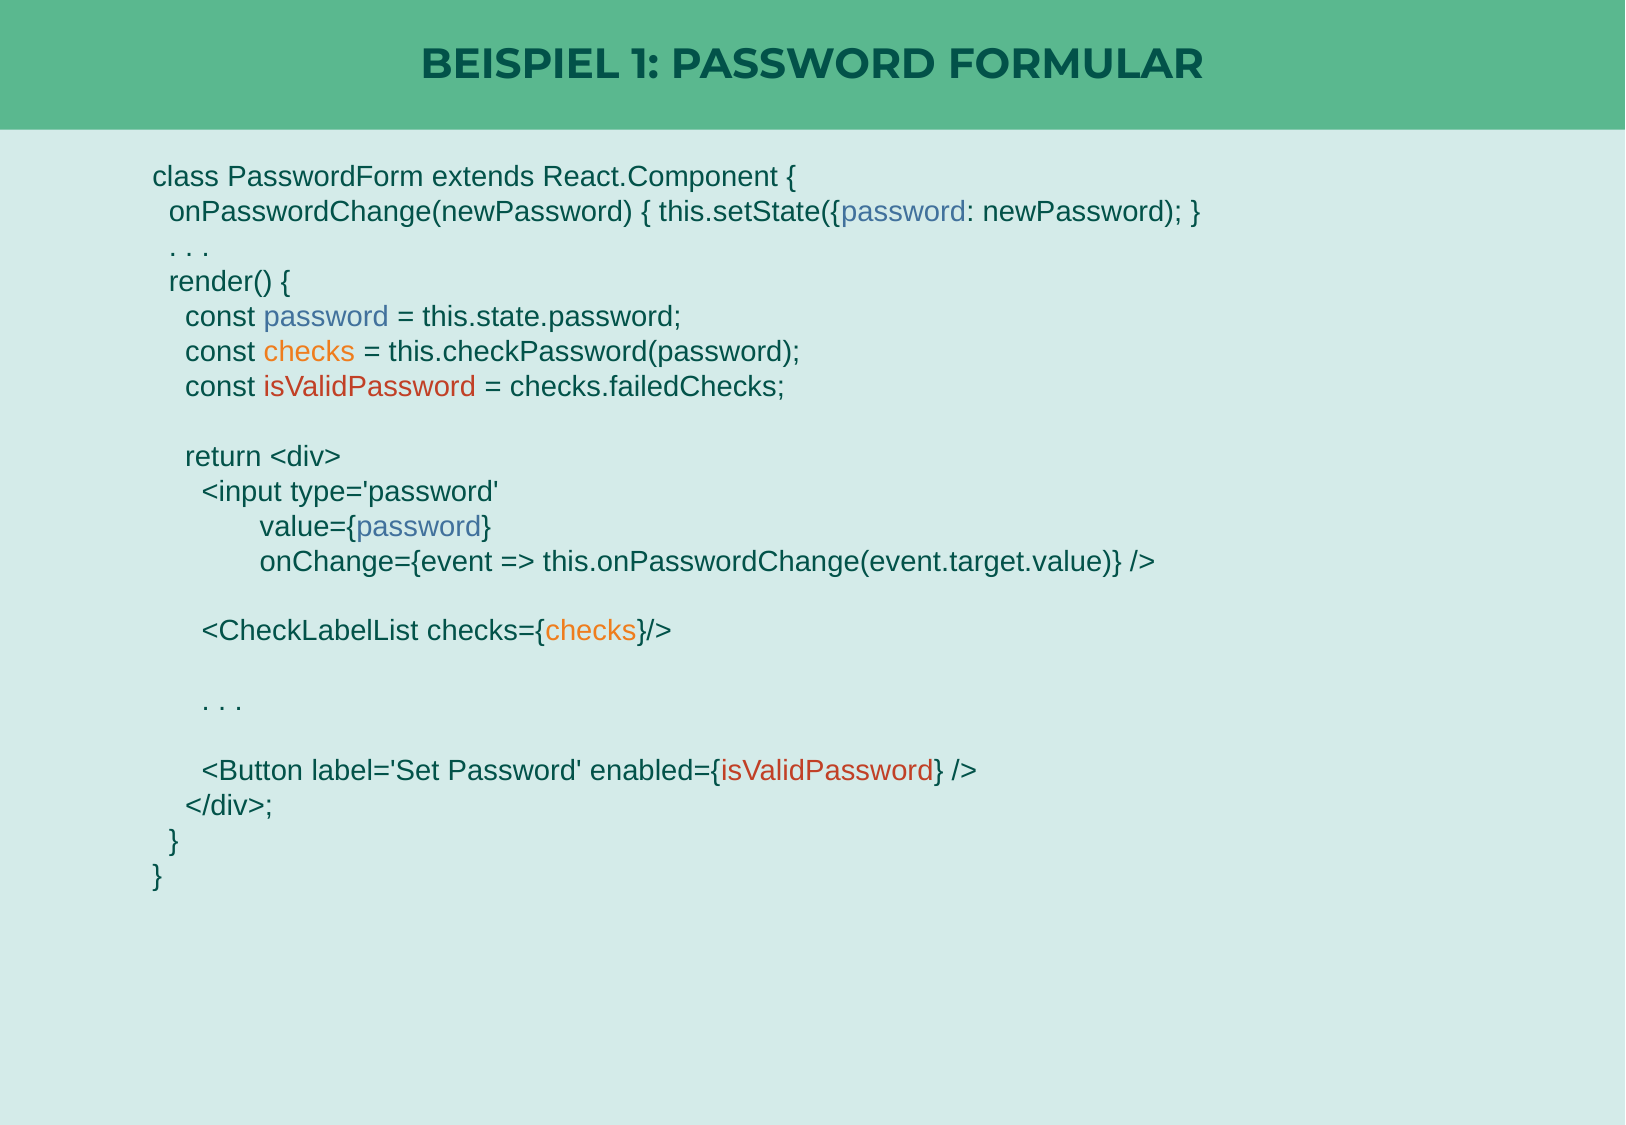

# Beispiel 1: Password Formular
class PasswordForm extends React.Component {
  onPasswordChange(newPassword) { this.setState({password: newPassword); }
  . . .
  render() {
    const password = this.state.password;
    const checks = this.checkPassword(password);
    const isValidPassword = checks.failedChecks;

    return <div>
      <input type='password'
             value={password}
             onChange={event => this.onPasswordChange(event.target.value)} />

      <CheckLabelList checks={checks}/>

      . . .

      <Button label='Set Password' enabled={isValidPassword} />
    </div>;
  }
}